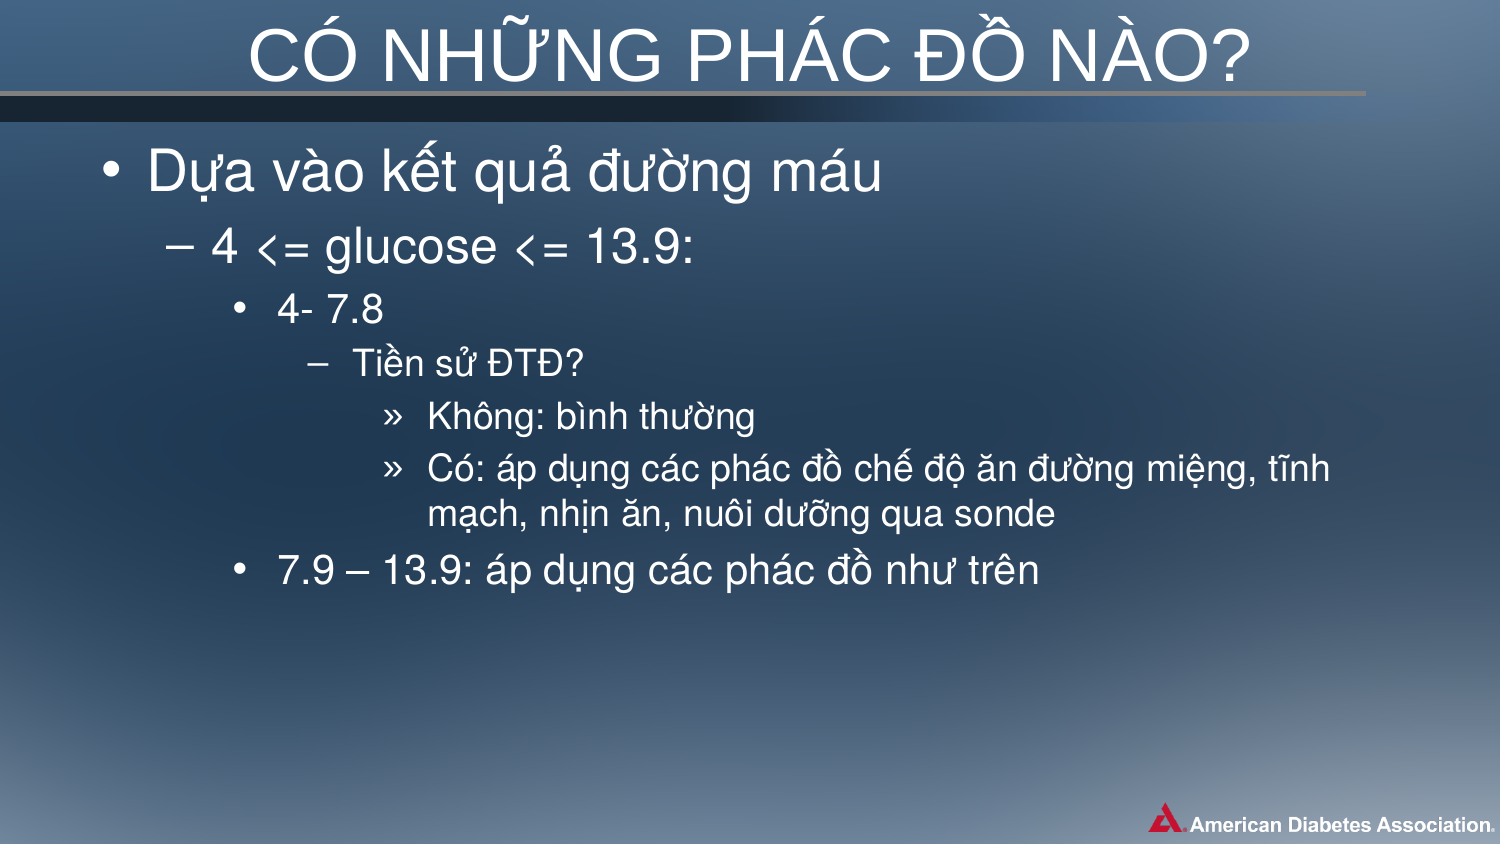

# CÓ NHỮNG PHÁC ĐỒ NÀO?
Dựa vào kết quả đường máu
4 <= glucose <= 13.9:
4- 7.8
Tiền sử ĐTĐ?
Không: bình thường
Có: áp dụng các phác đồ chế độ ăn đường miệng, tĩnh mạch, nhịn ăn, nuôi dưỡng qua sonde
7.9 – 13.9: áp dụng các phác đồ như trên